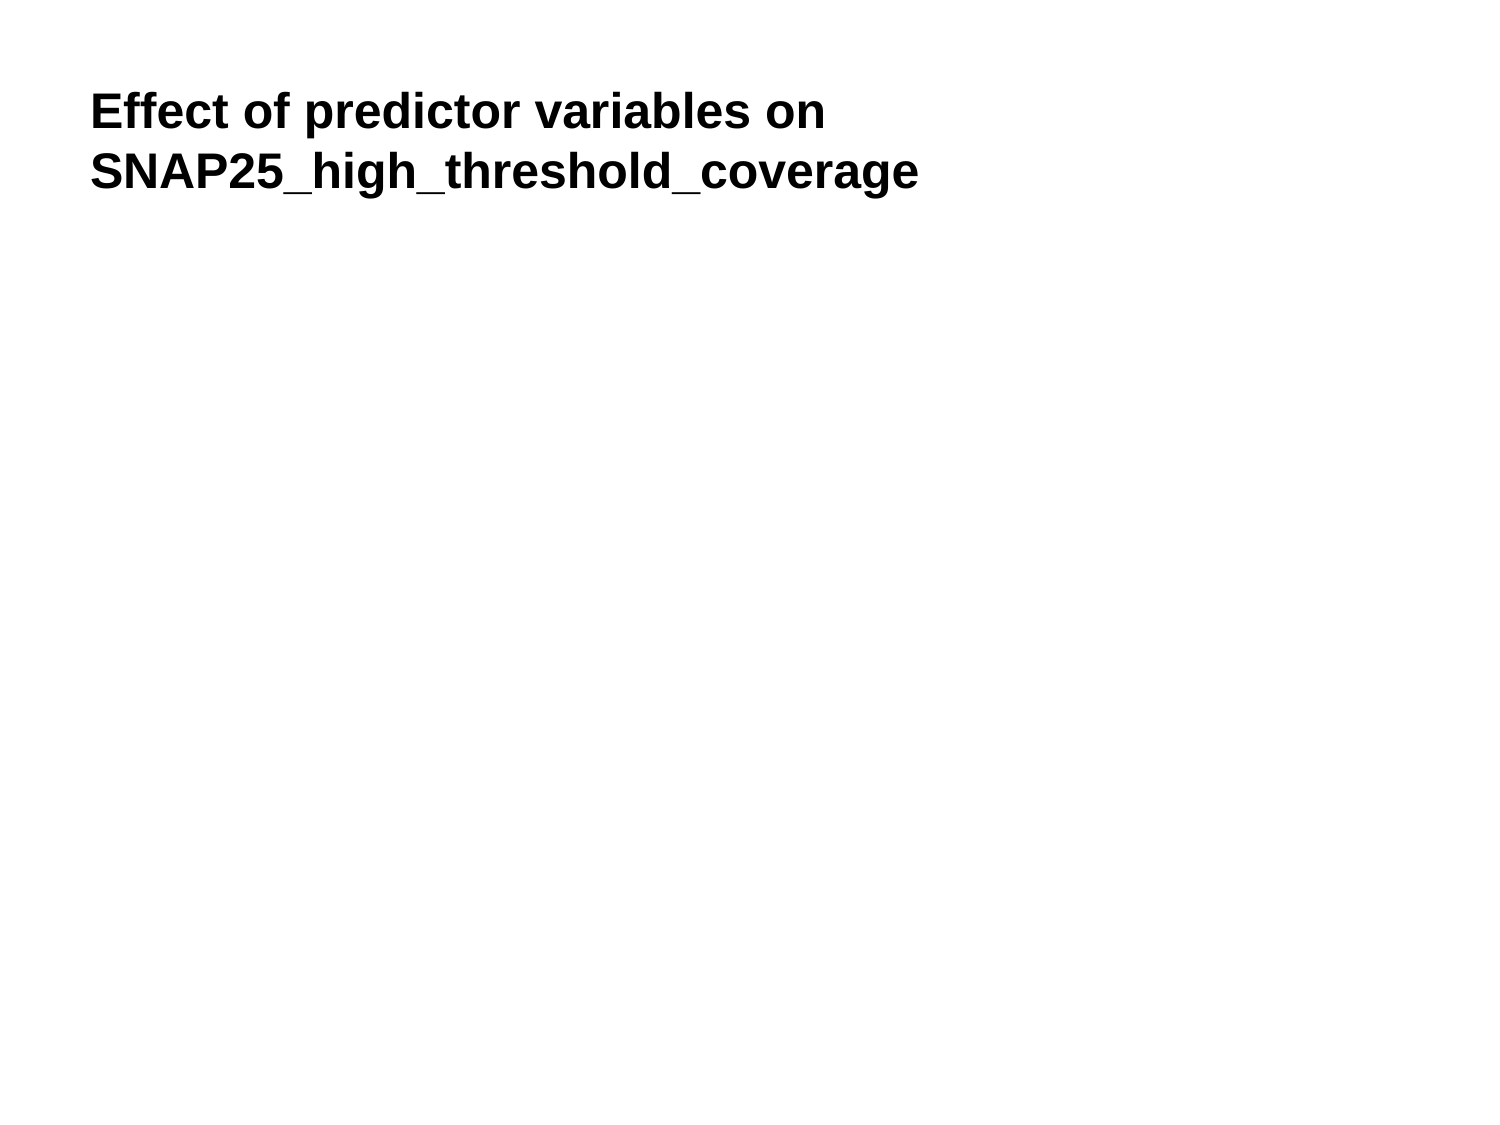

# Effect of predictor variables on SNAP25_high_threshold_coverage